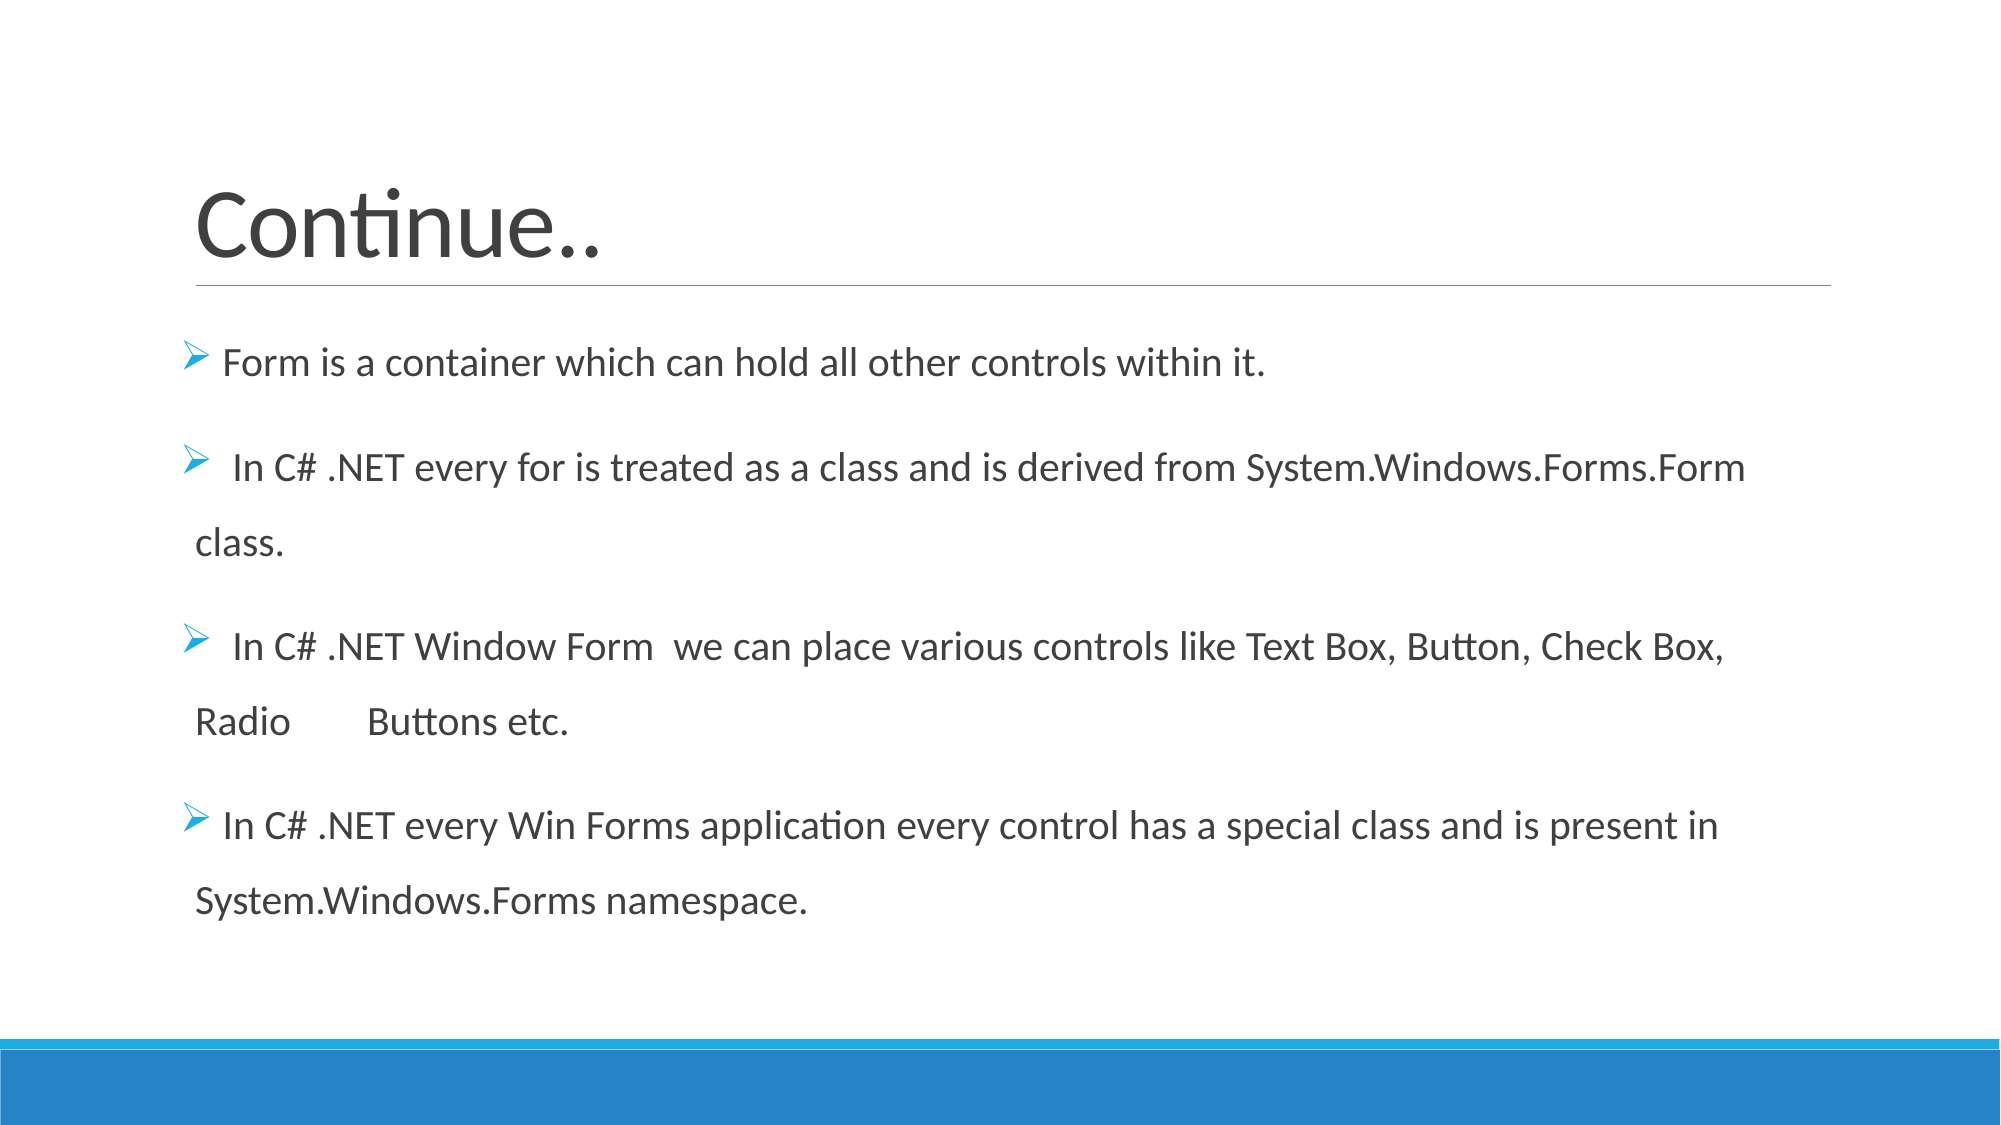

# Continue..
 Form is a container which can hold all other controls within it.
  In C# .NET every for is treated as a class and is derived from System.Windows.Forms.Form class.
  In C# .NET Window Form  we can place various controls like Text Box, Button, Check Box, Radio        Buttons etc.
 In C# .NET every Win Forms application every control has a special class and is present in System.Windows.Forms namespace.